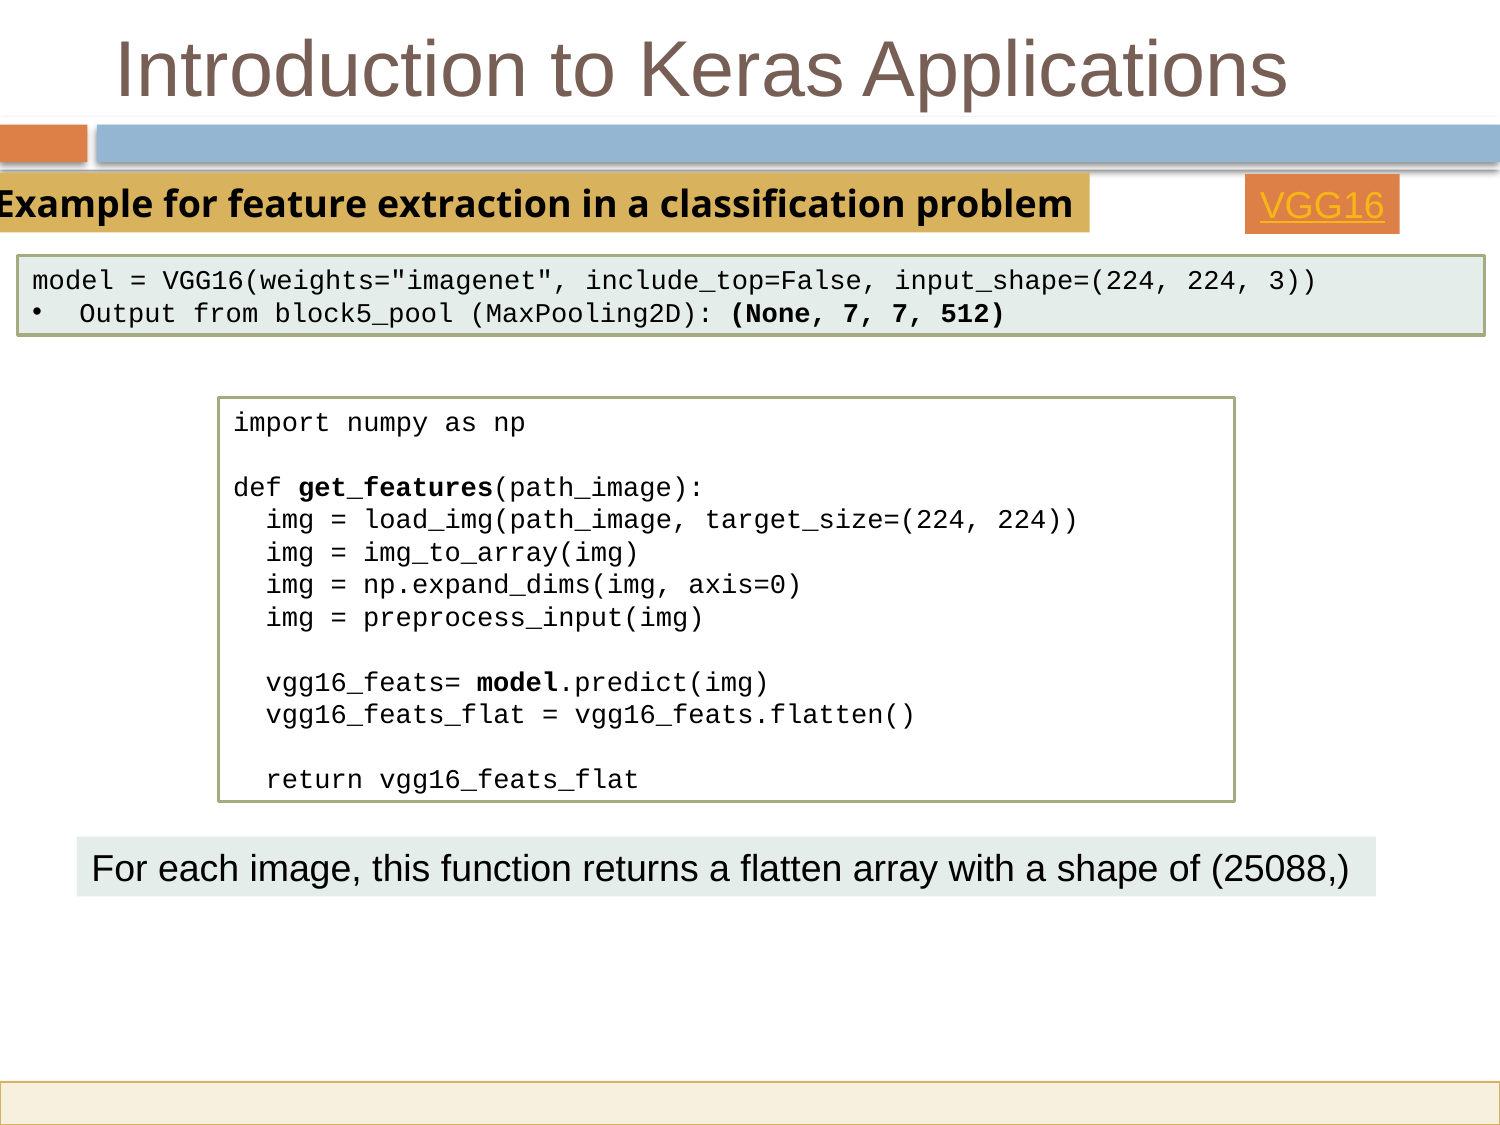

# Introduction to Keras Applications
Example for feature extraction in a classification problem
VGG16
model = VGG16(weights="imagenet", include_top=False, input_shape=(224, 224, 3))
Output from block5_pool (MaxPooling2D): (None, 7, 7, 512)
import numpy as np

def get_features(path_image):
  img = load_img(path_image, target_size=(224, 224))
  img = img_to_array(img)
  img = np.expand_dims(img, axis=0)
  img = preprocess_input(img)

  vgg16_feats= model.predict(img)
  vgg16_feats_flat = vgg16_feats.flatten()

  return vgg16_feats_flat
For each image, this function returns a flatten array with a shape of (25088,)